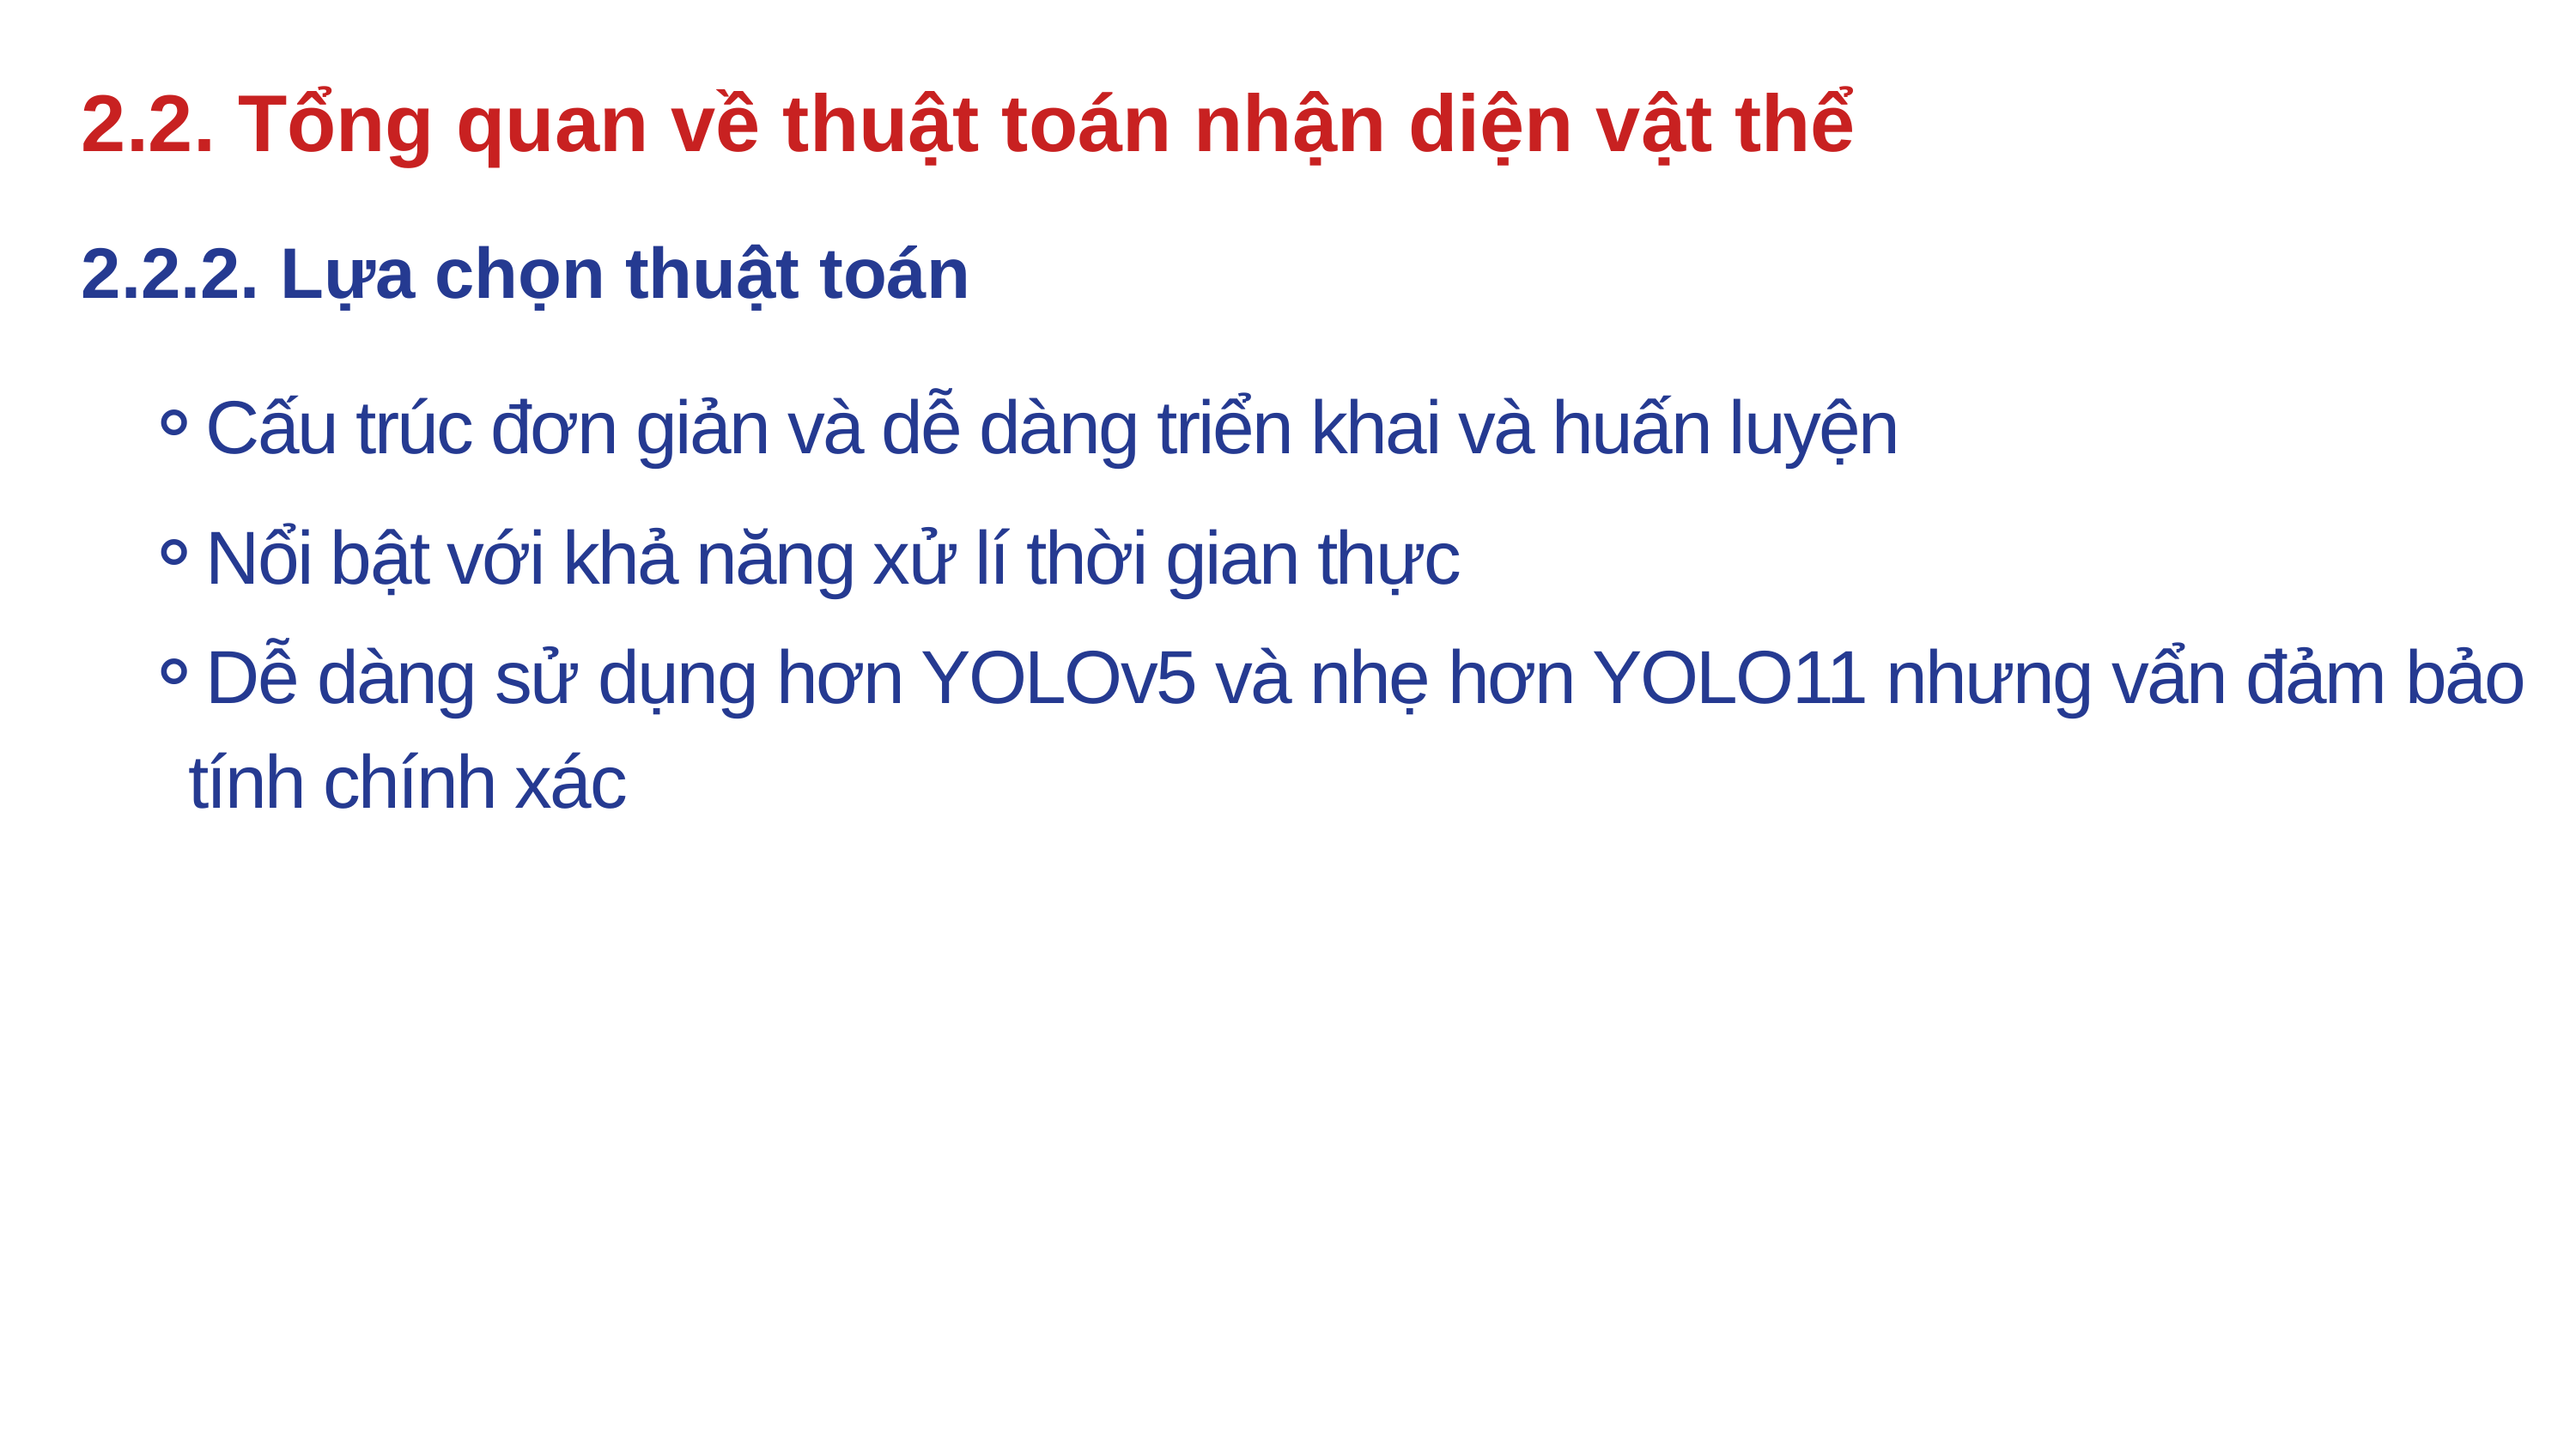

2.2. Tổng quan về thuật toán nhận diện vật thể
2.2.2. Lựa chọn thuật toán
Cấu trúc đơn giản và dễ dàng triển khai và huấn luyện
Nổi bật với khả năng xử lí thời gian thực

Dễ dàng sử dụng hơn YOLOv5 và nhẹ hơn YOLO11 nhưng vẩn đảm bảo tính chính xác